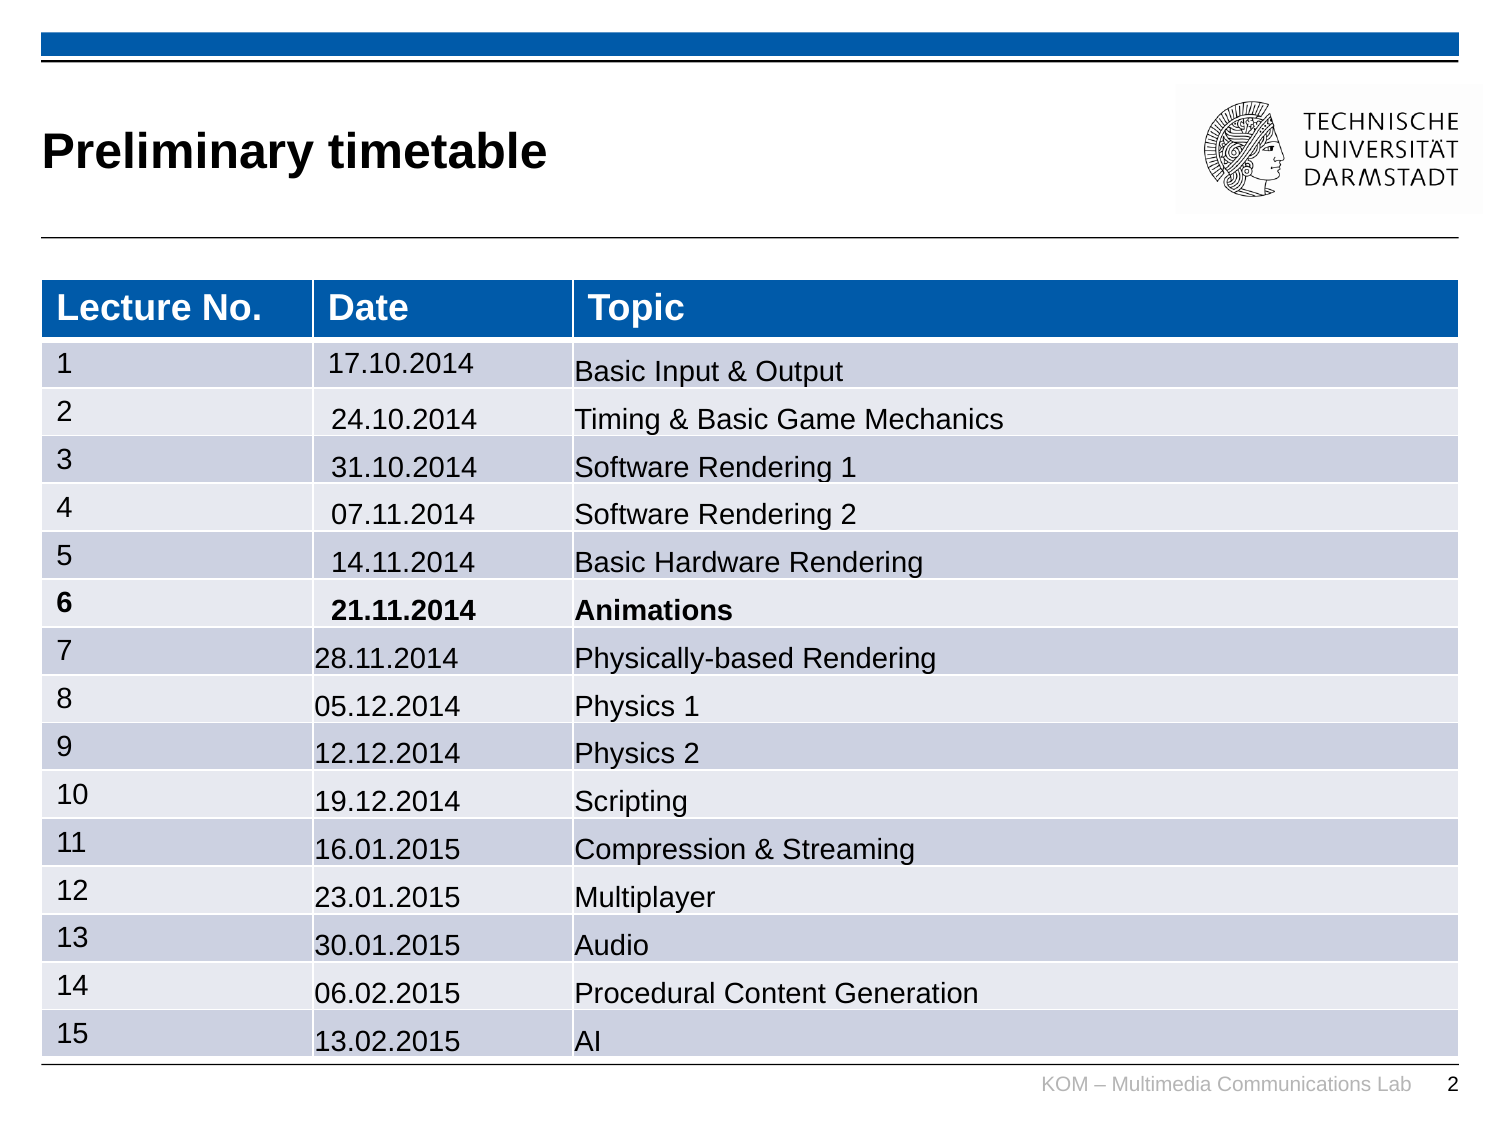

# Preliminary timetable
| Lecture No. | Date | Topic |
| --- | --- | --- |
| 1 | 17.10.2014 | Basic Input & Output |
| 2 | 24.10.2014 | Timing & Basic Game Mechanics |
| 3 | 31.10.2014 | Software Rendering 1 |
| 4 | 07.11.2014 | Software Rendering 2 |
| 5 | 14.11.2014 | Basic Hardware Rendering |
| 6 | 21.11.2014 | Animations |
| 7 | 28.11.2014 | Physically-based Rendering |
| 8 | 05.12.2014 | Physics 1 |
| 9 | 12.12.2014 | Physics 2 |
| 10 | 19.12.2014 | Scripting |
| 11 | 16.01.2015 | Compression & Streaming |
| 12 | 23.01.2015 | Multiplayer |
| 13 | 30.01.2015 | Audio |
| 14 | 06.02.2015 | Procedural Content Generation |
| 15 | 13.02.2015 | AI |